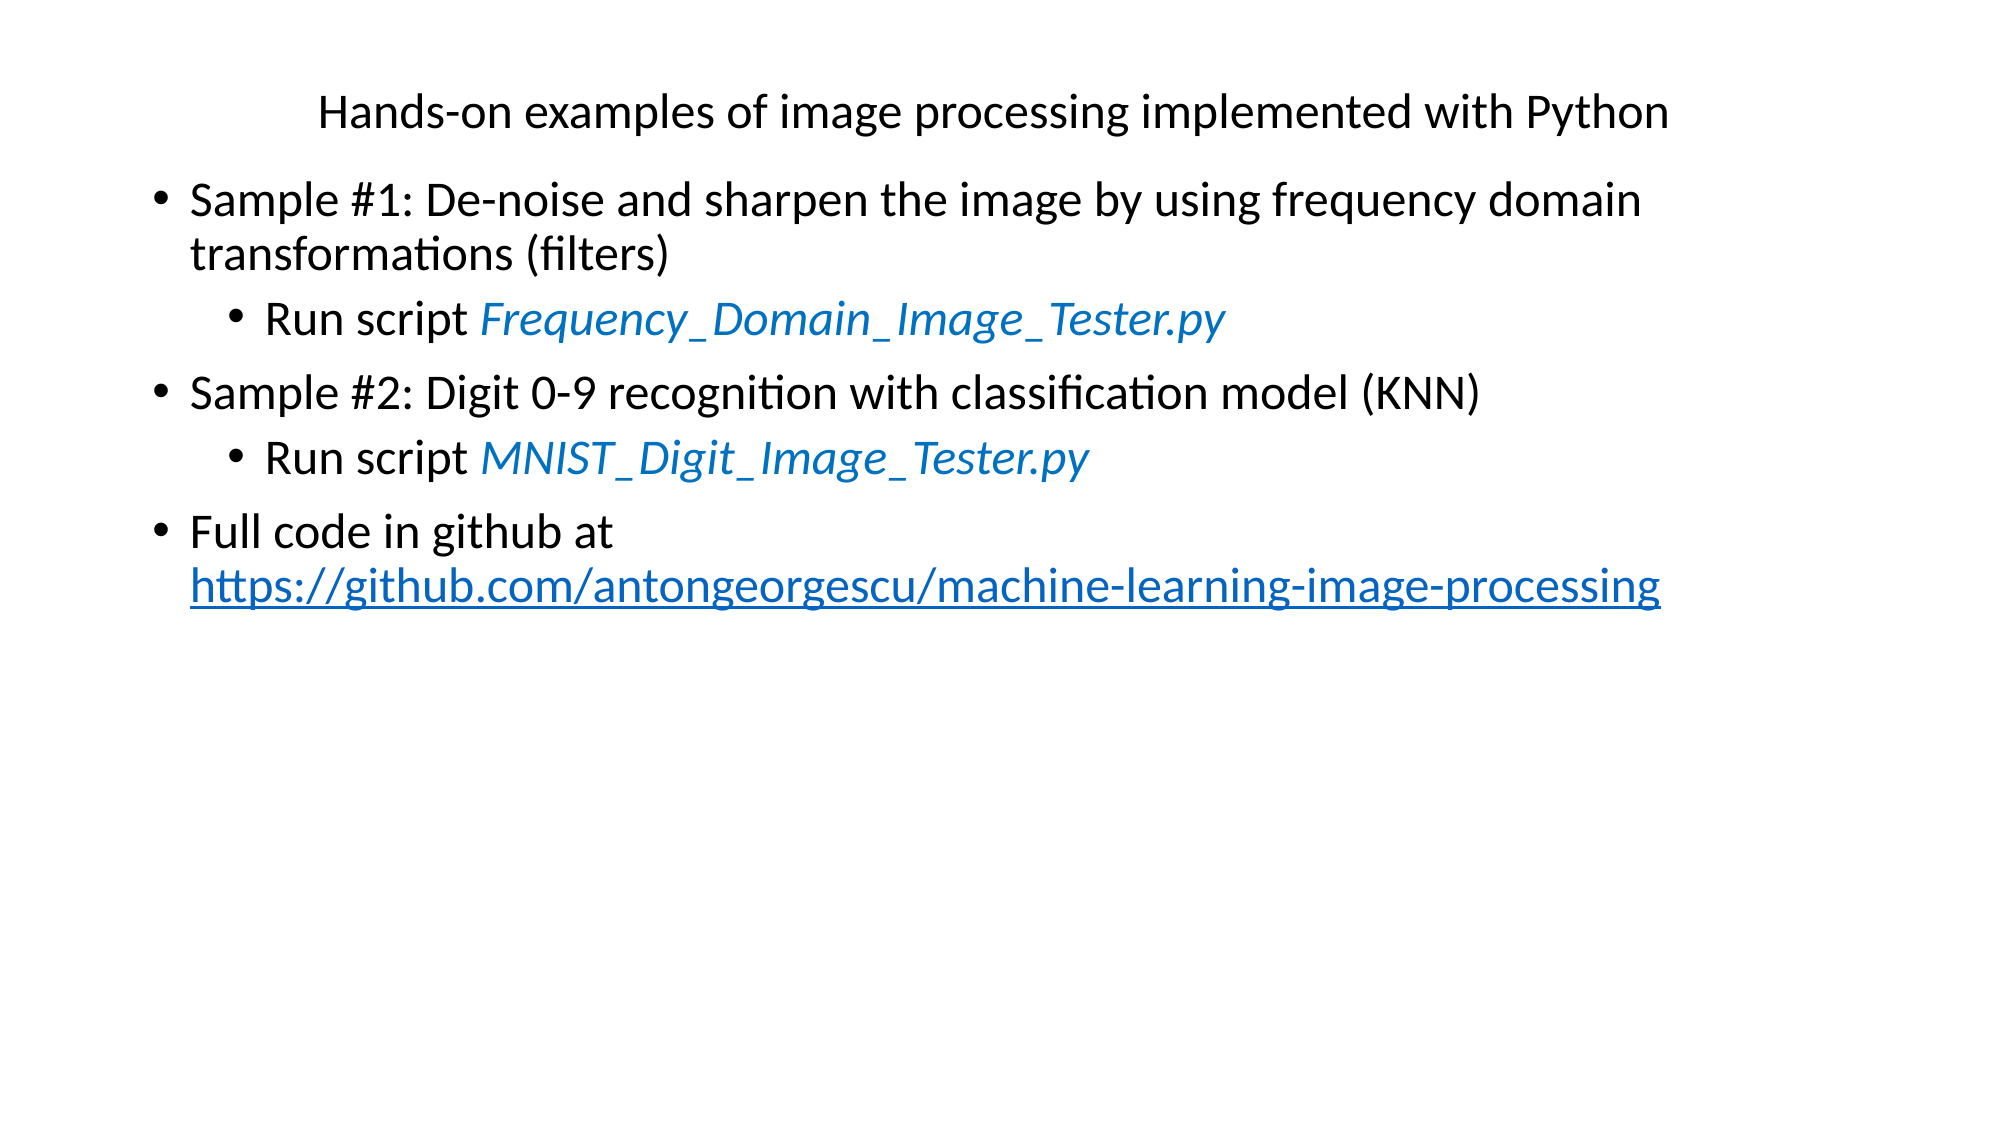

# Hands-on examples of image processing implemented with Python
Sample #1: De-noise and sharpen the image by using frequency domain transformations (filters)
Run script Frequency_Domain_Image_Tester.py
Sample #2: Digit 0-9 recognition with classification model (KNN)
Run script MNIST_Digit_Image_Tester.py
Full code in github at https://github.com/antongeorgescu/machine-learning-image-processing